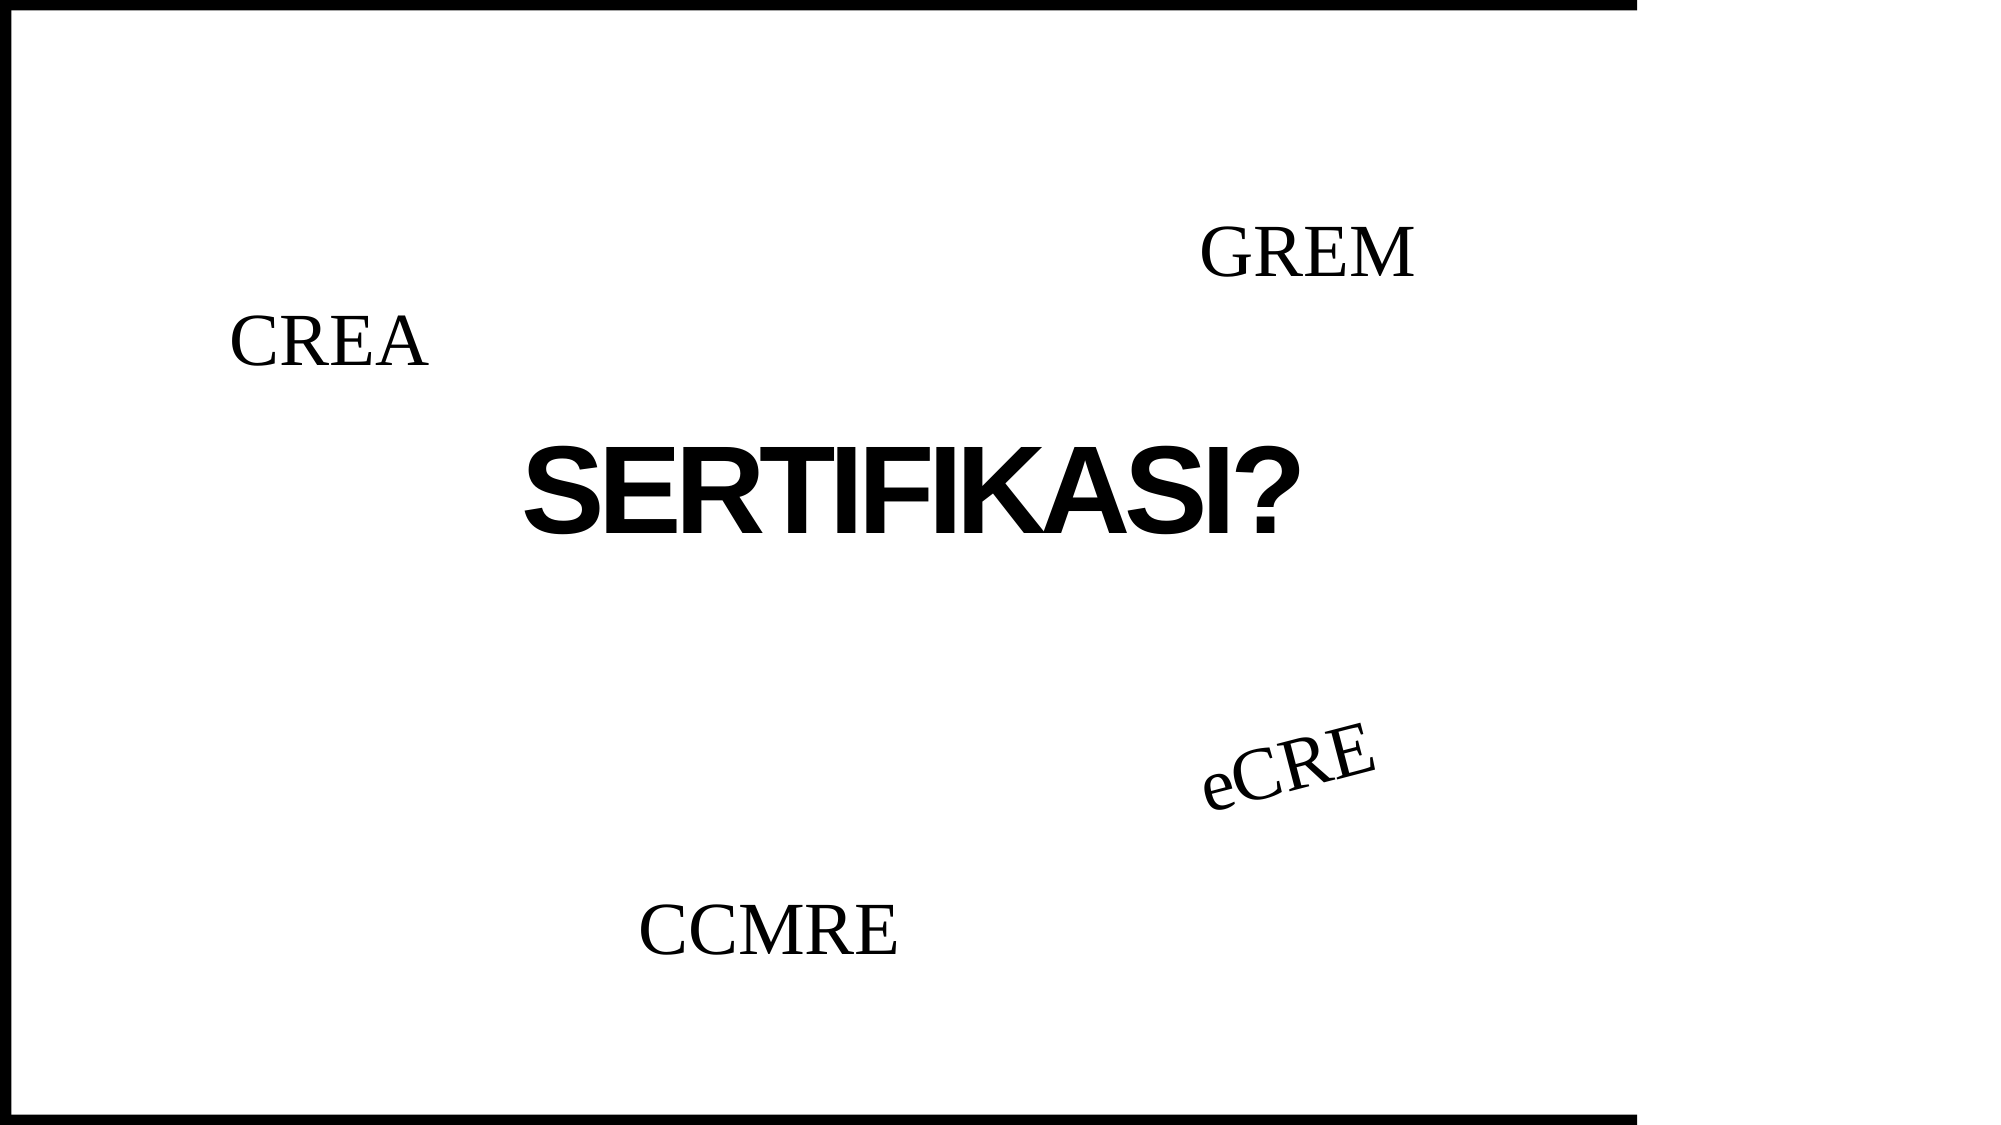

GREM
CREA
# Sertifikasi?
eCRE
CCMRE
28